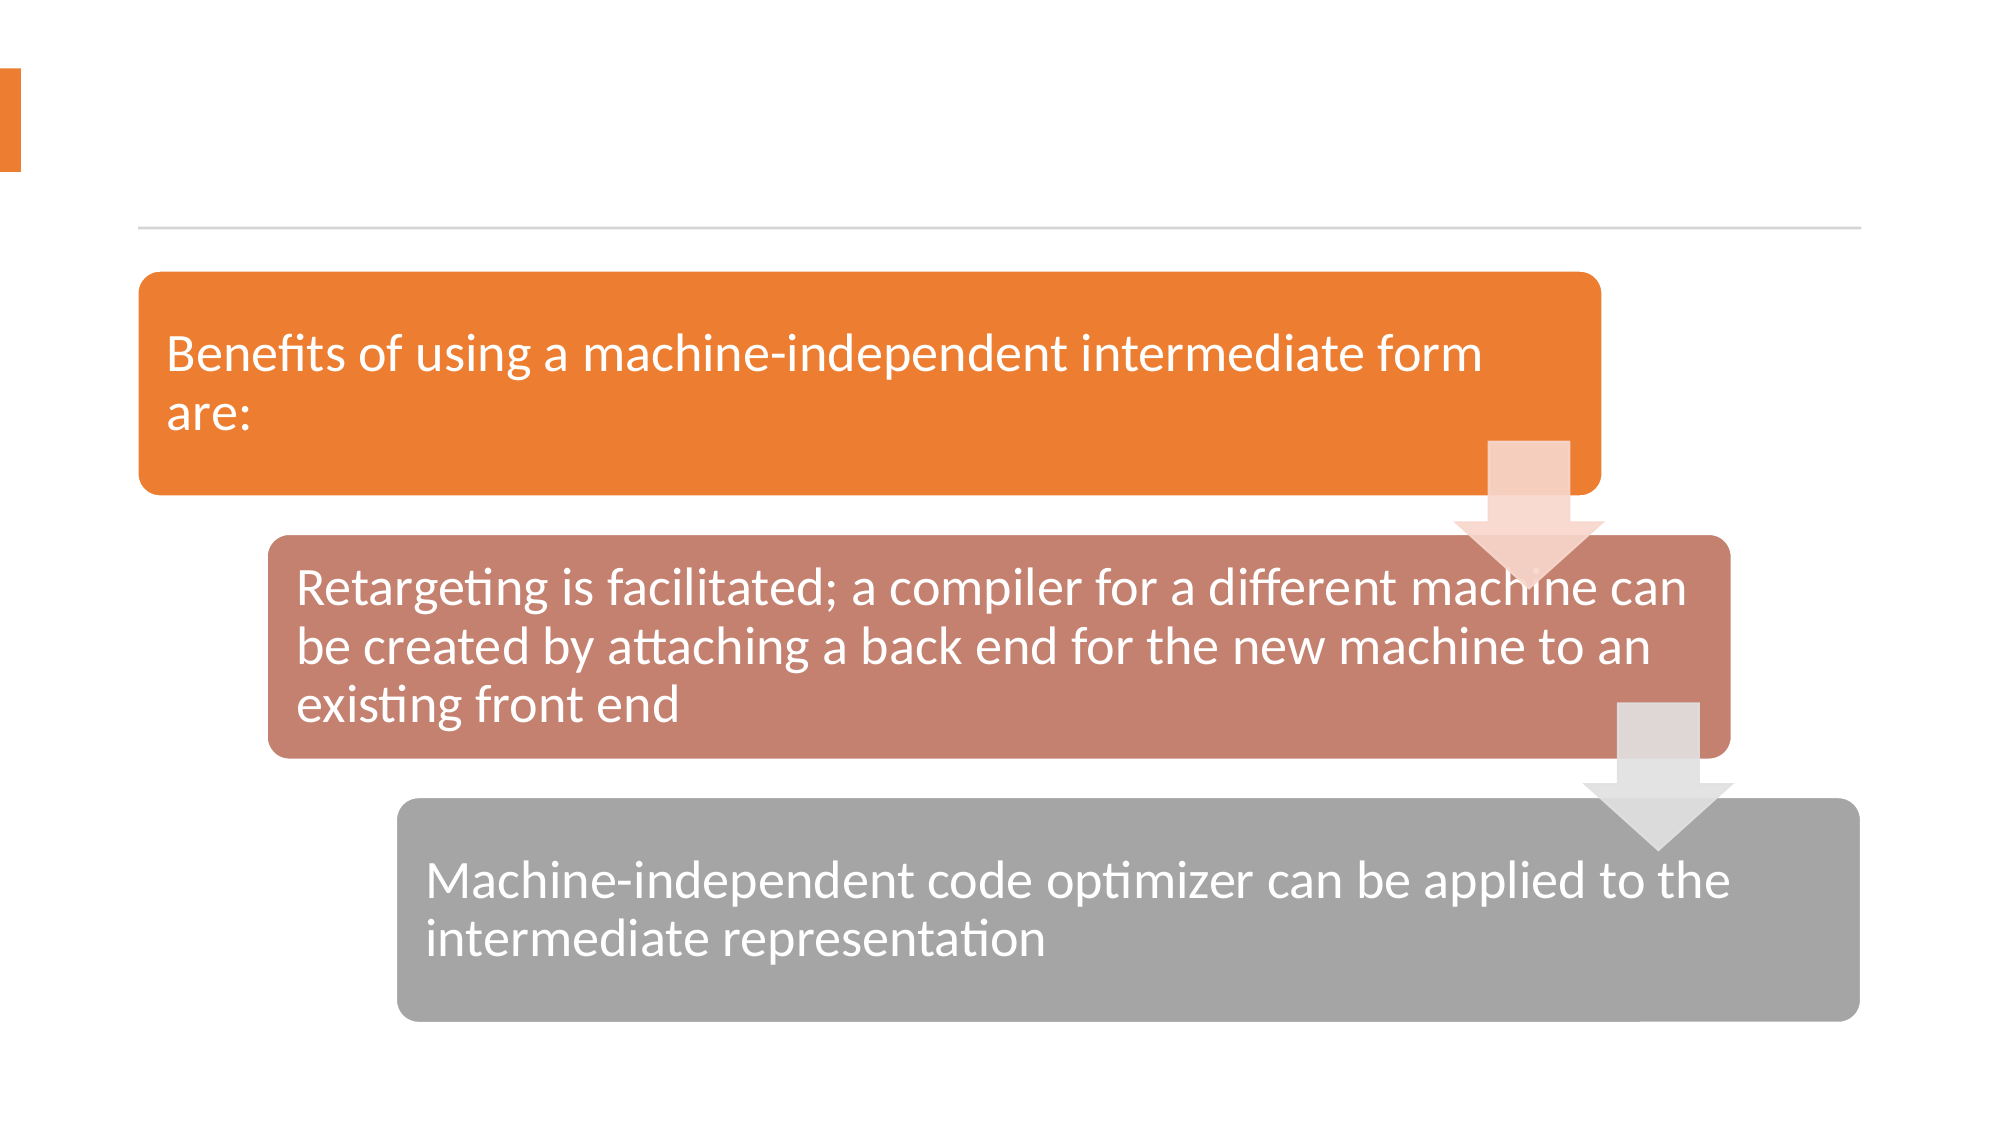

Benefits of using a machine-independent intermediate form are:
Retargeting is facilitated; a compiler for a different machine can be created by attaching a back end for the new machine to an existing front end
Machine-independent code optimizer can be applied to the intermediate representation